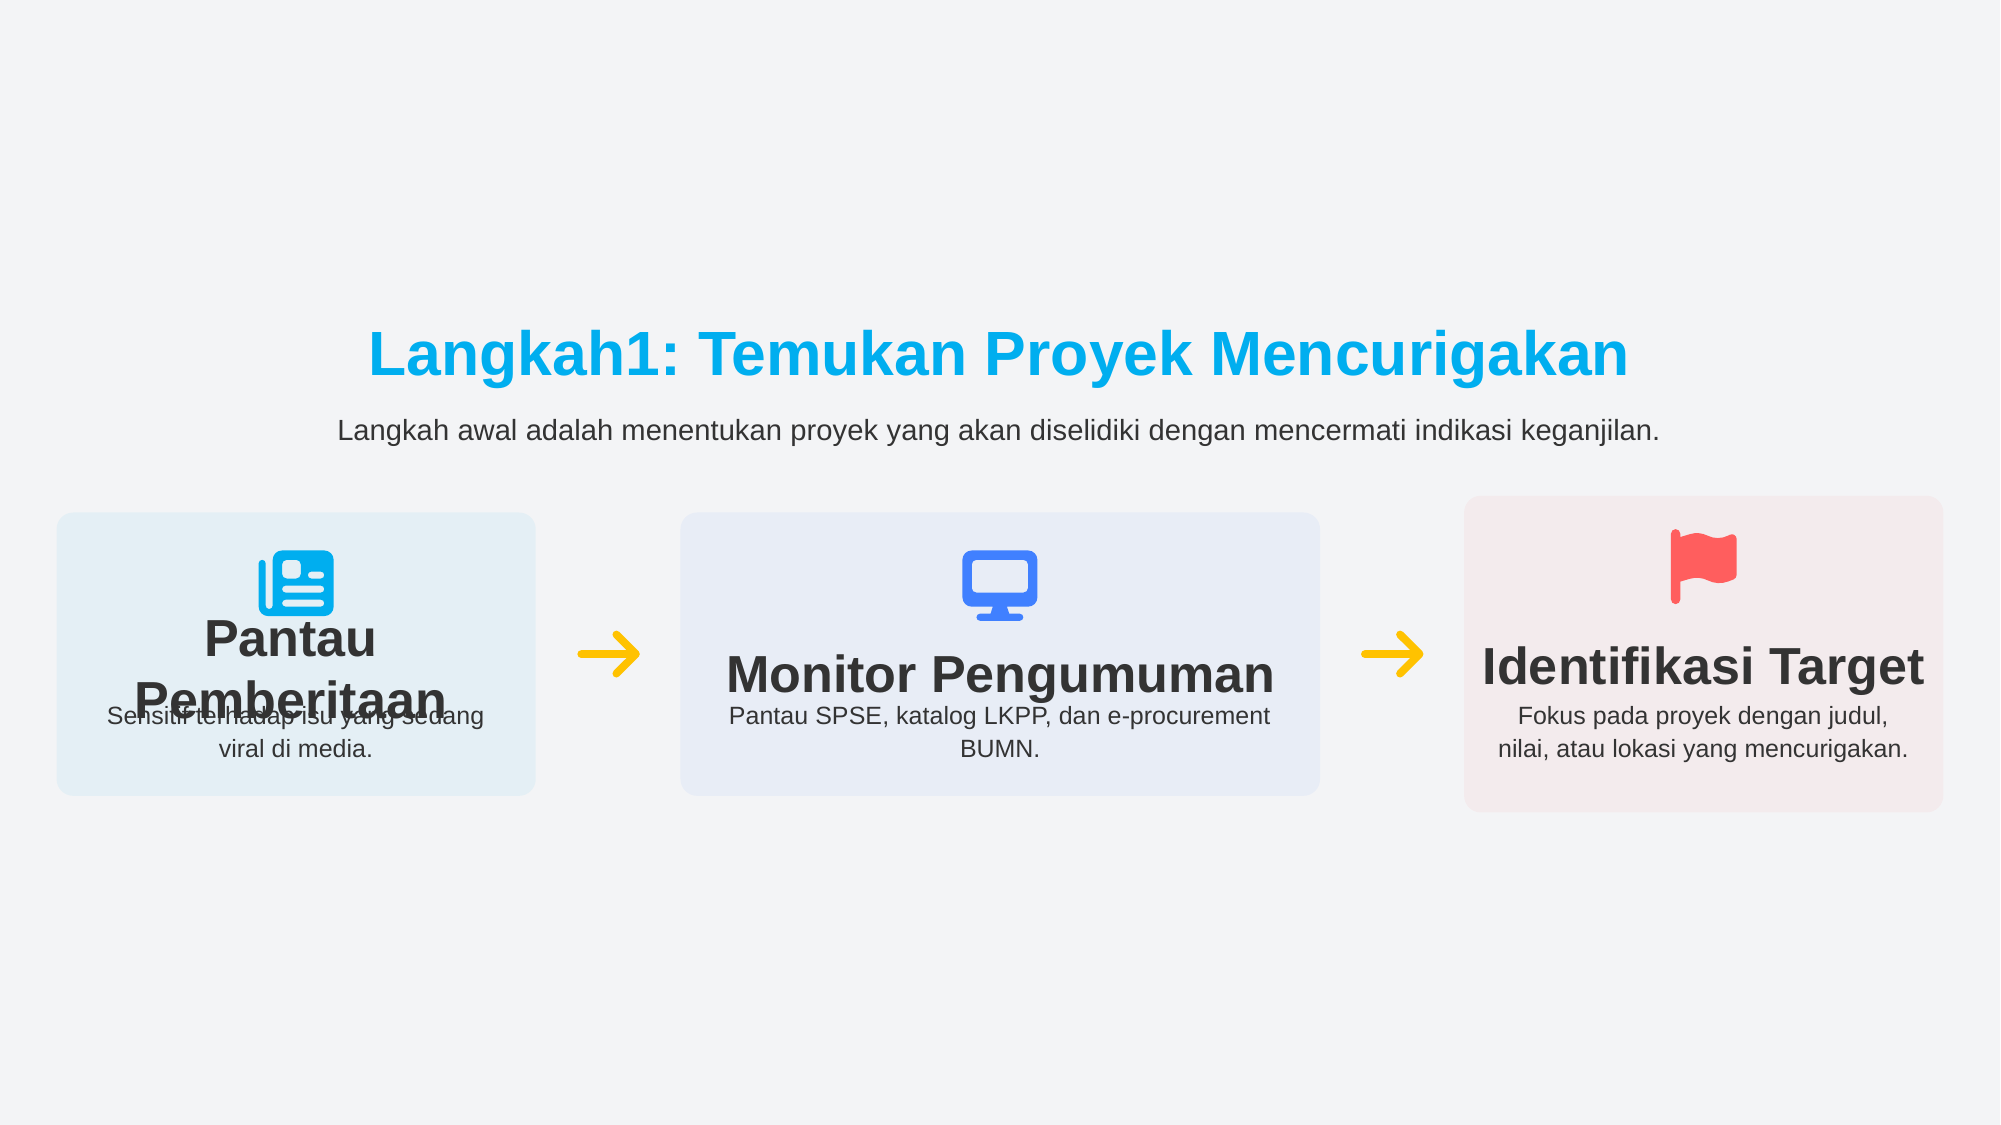

Langkah1: Temukan Proyek Mencurigakan
Langkah awal adalah menentukan proyek yang akan diselidiki dengan mencermati indikasi keganjilan.

Identifikasi Target
Pantau Pemberitaan
Monitor Pengumuman
Fokus pada proyek dengan judul, nilai, atau lokasi yang mencurigakan.
Sensitif terhadap isu yang sedang viral di media.
Pantau SPSE, katalog LKPP, dan e-procurement BUMN.